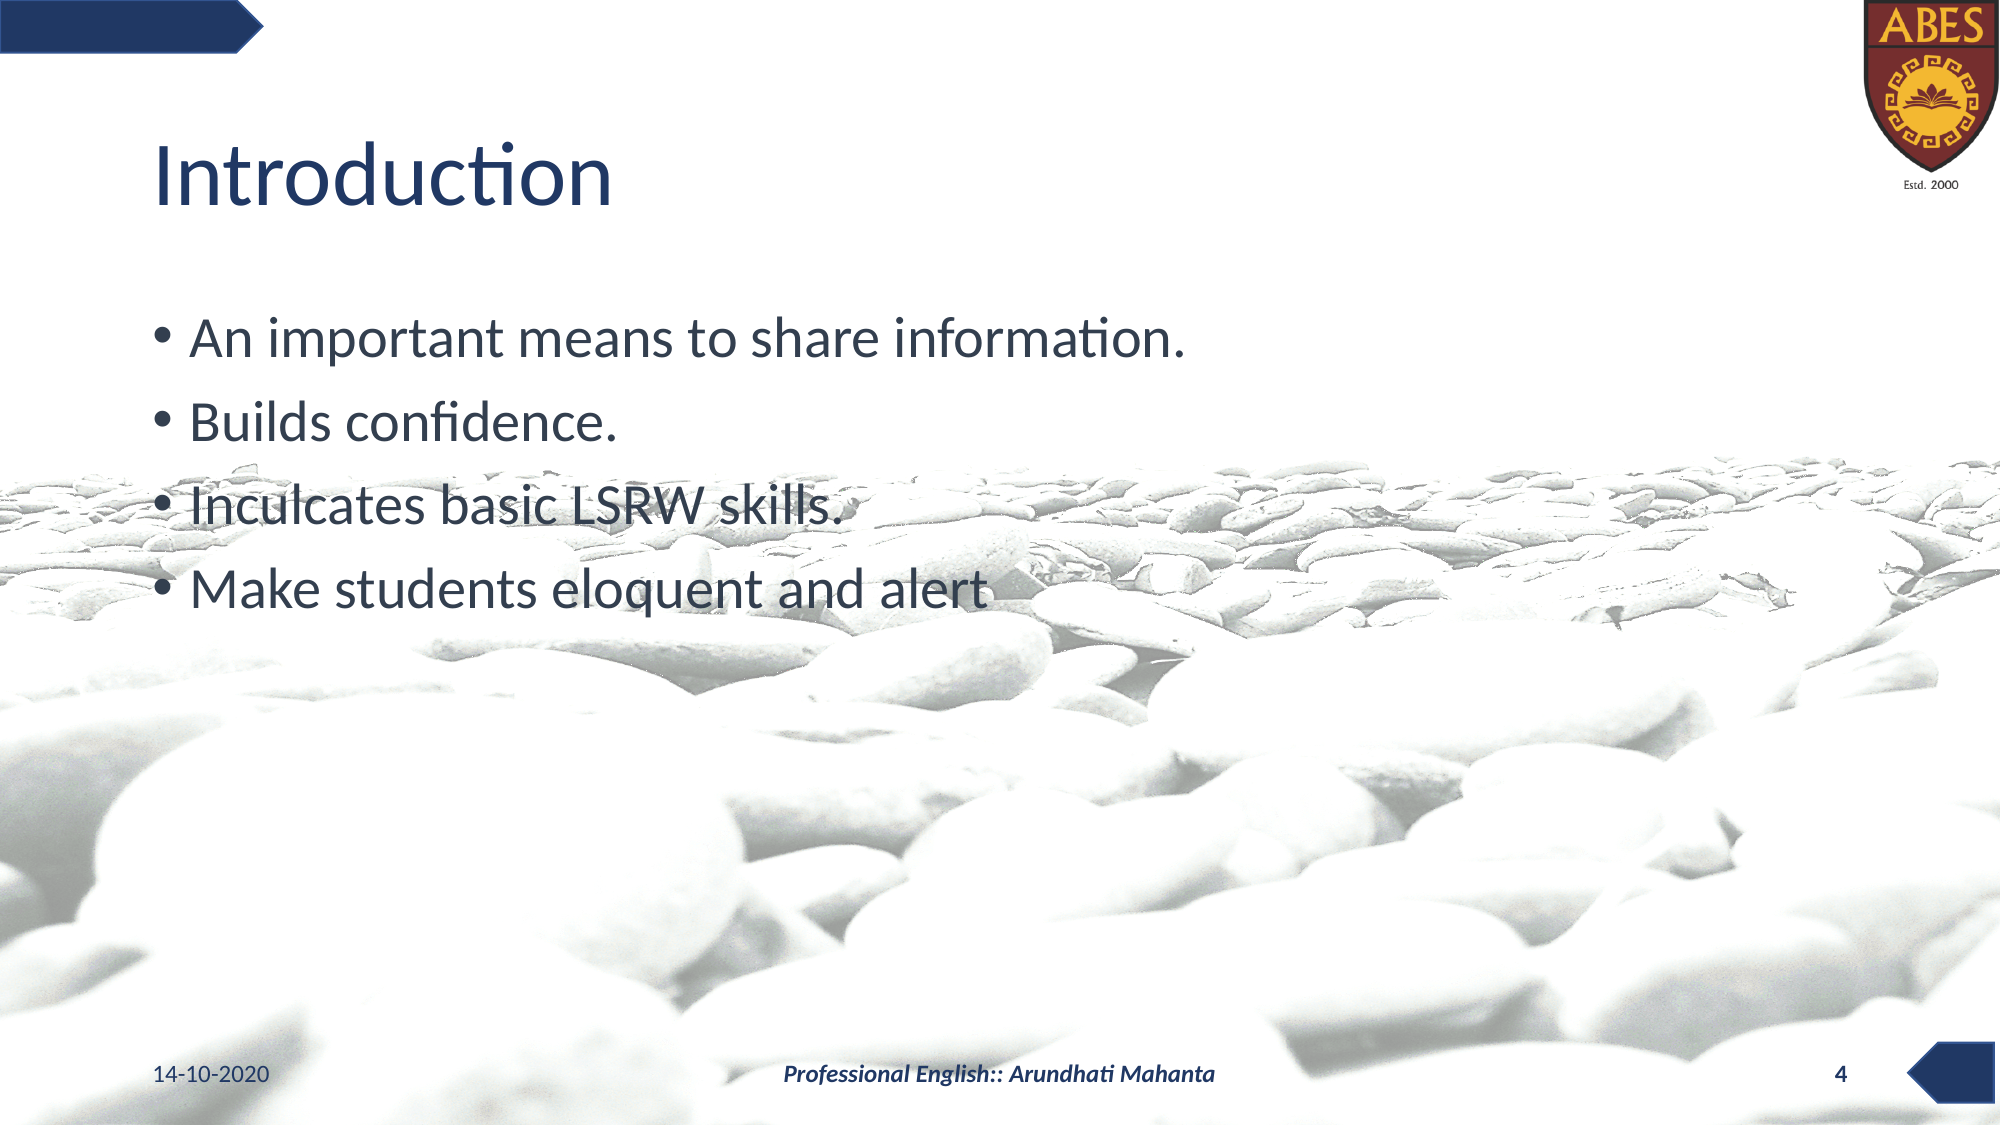

# Introduction
An important means to share information.
Builds confidence.
Inculcates basic LSRW skills.
Make students eloquent and alert

14-10-2020
Professional English:: Arundhati Mahanta
4